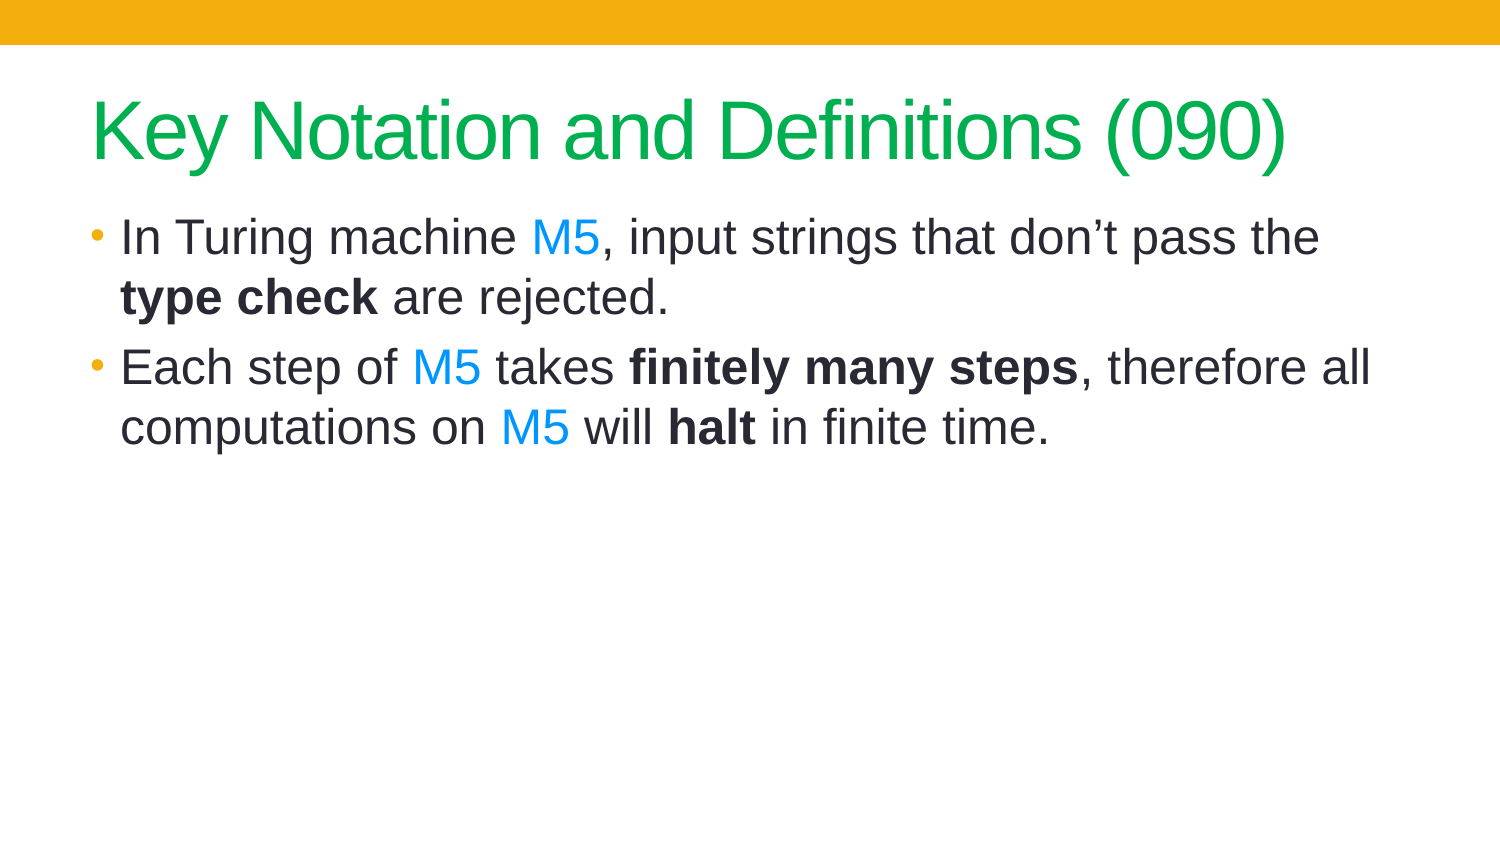

# Key Notation and Definitions (090)
In Turing machine M5, input strings that don’t pass the type check are rejected.
Each step of M5 takes finitely many steps, therefore all computations on M5 will halt in finite time.